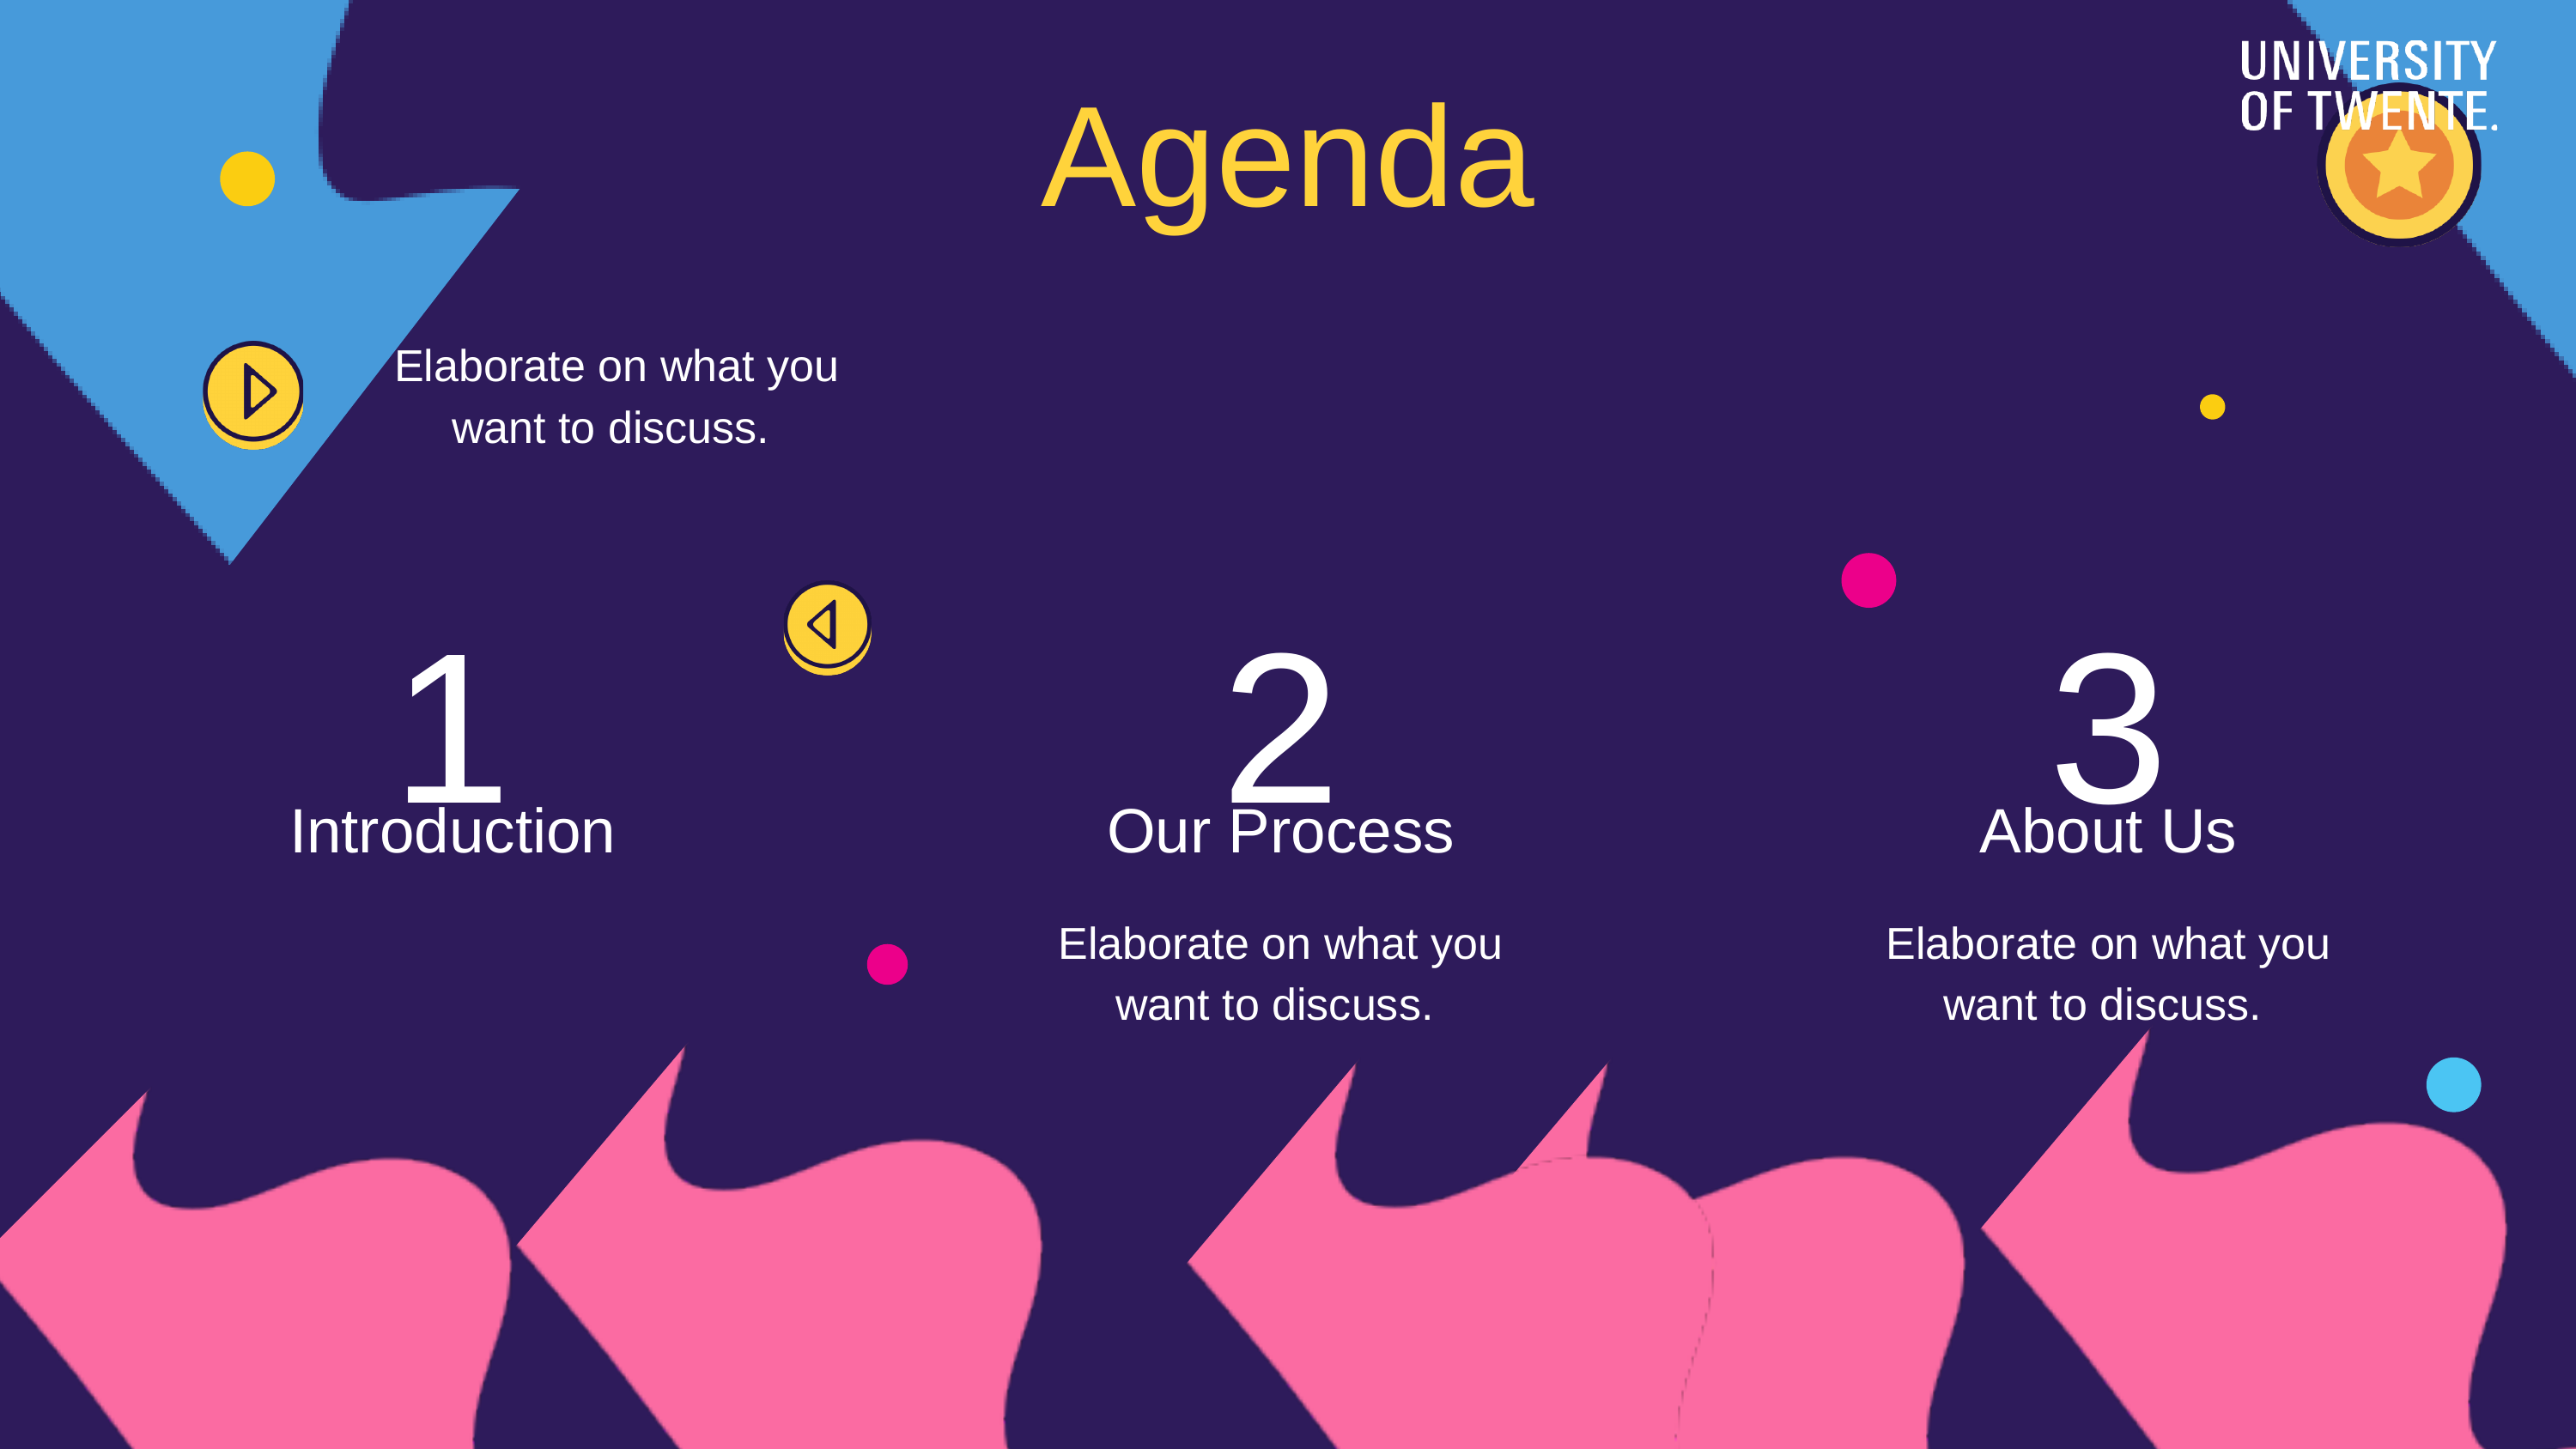

Agenda

Elaborate on what you want to discuss.

1
2
3

Introduction
Our Process
About Us
Elaborate on what you want to discuss.
Elaborate on what you want to discuss.